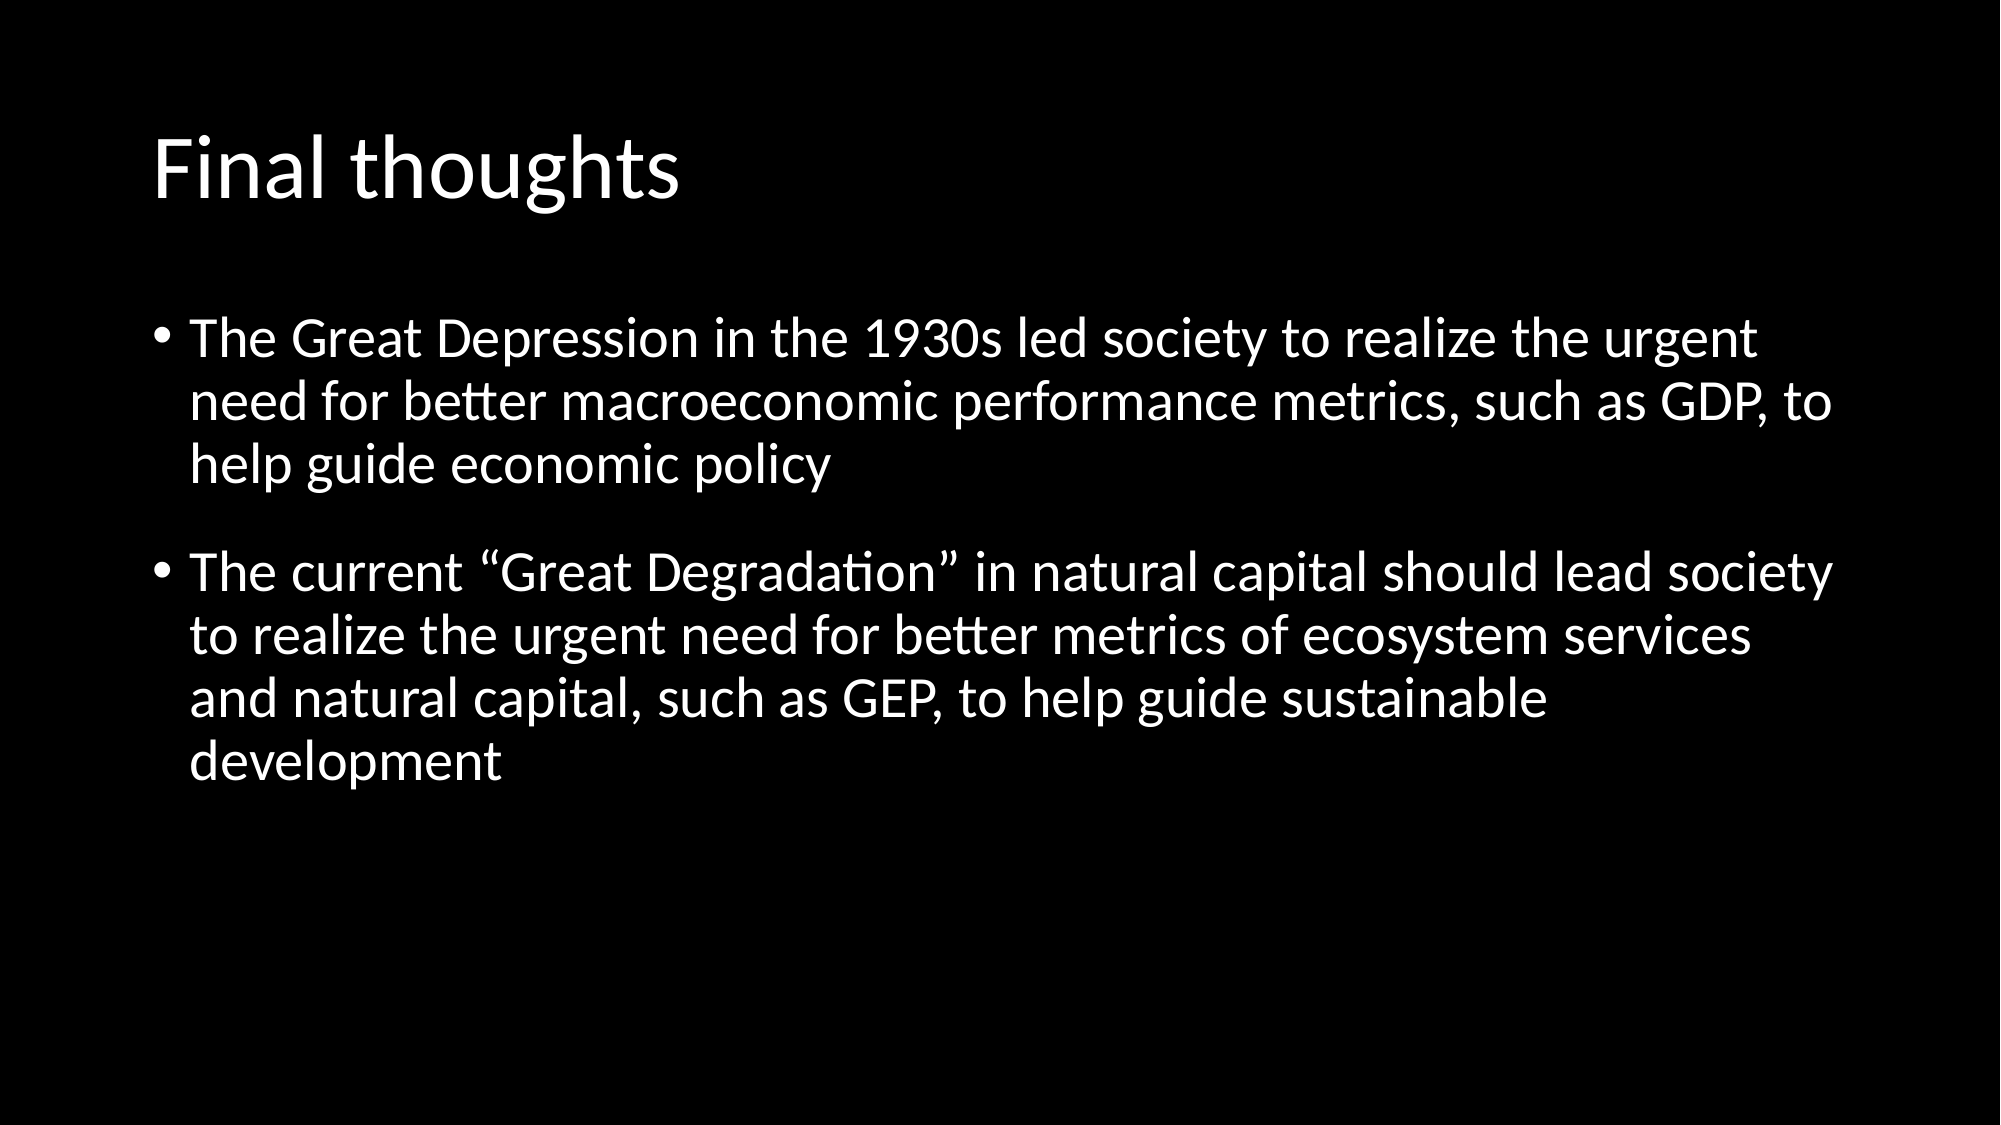

# Final thoughts
The Great Depression in the 1930s led society to realize the urgent need for better macroeconomic performance metrics, such as GDP, to help guide economic policy
The current “Great Degradation” in natural capital should lead society to realize the urgent need for better metrics of ecosystem services and natural capital, such as GEP, to help guide sustainable development